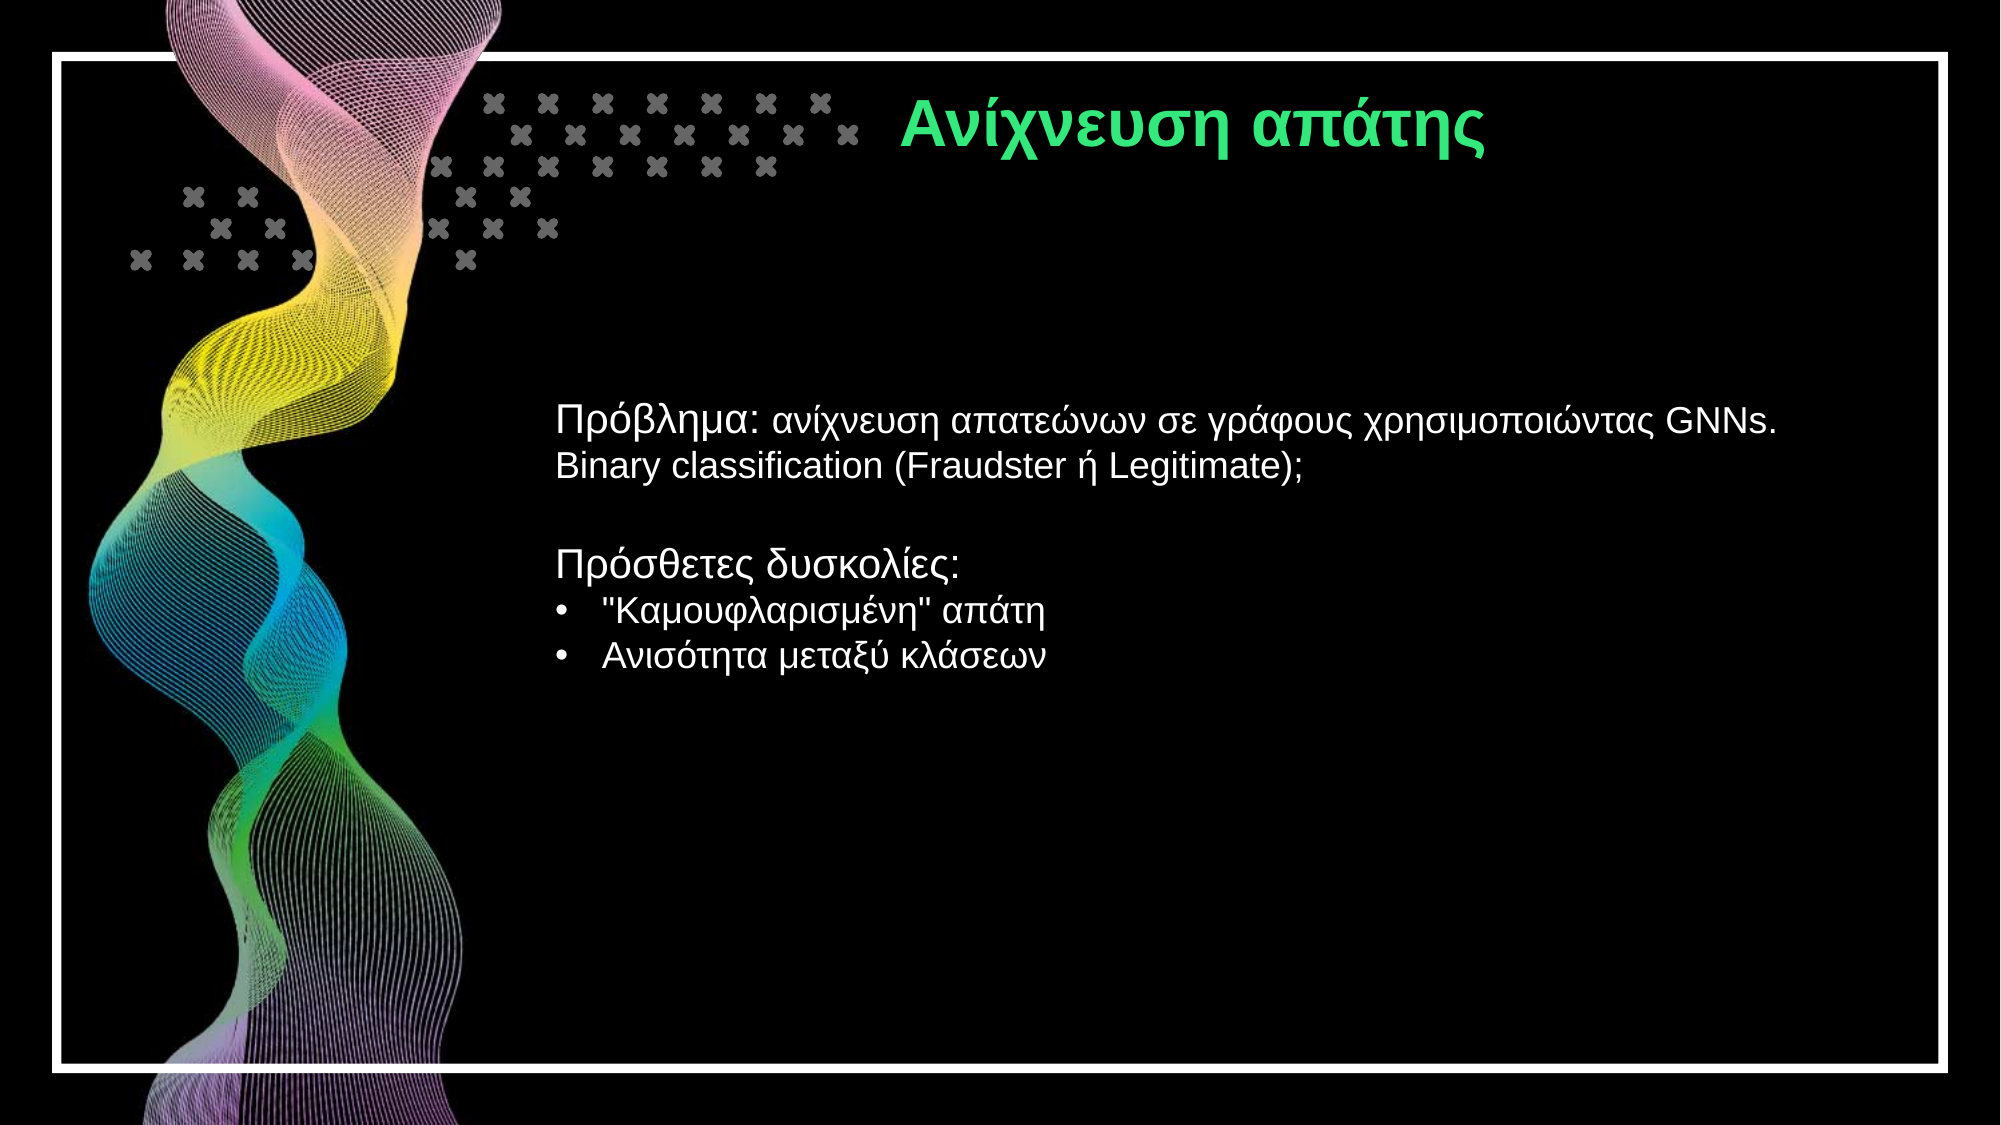

Ανίχνευση απάτης

Πρόβλημα: ανίχνευση απατεώνων σε γράφους χρησιμοποιώντας GNNs. Binary classification (Fraudster ή Legitimate);
Πρόσθετες δυσκολίες:
"Καμουφλαρισμένη" απάτη
Ανισότητα μεταξύ κλάσεων